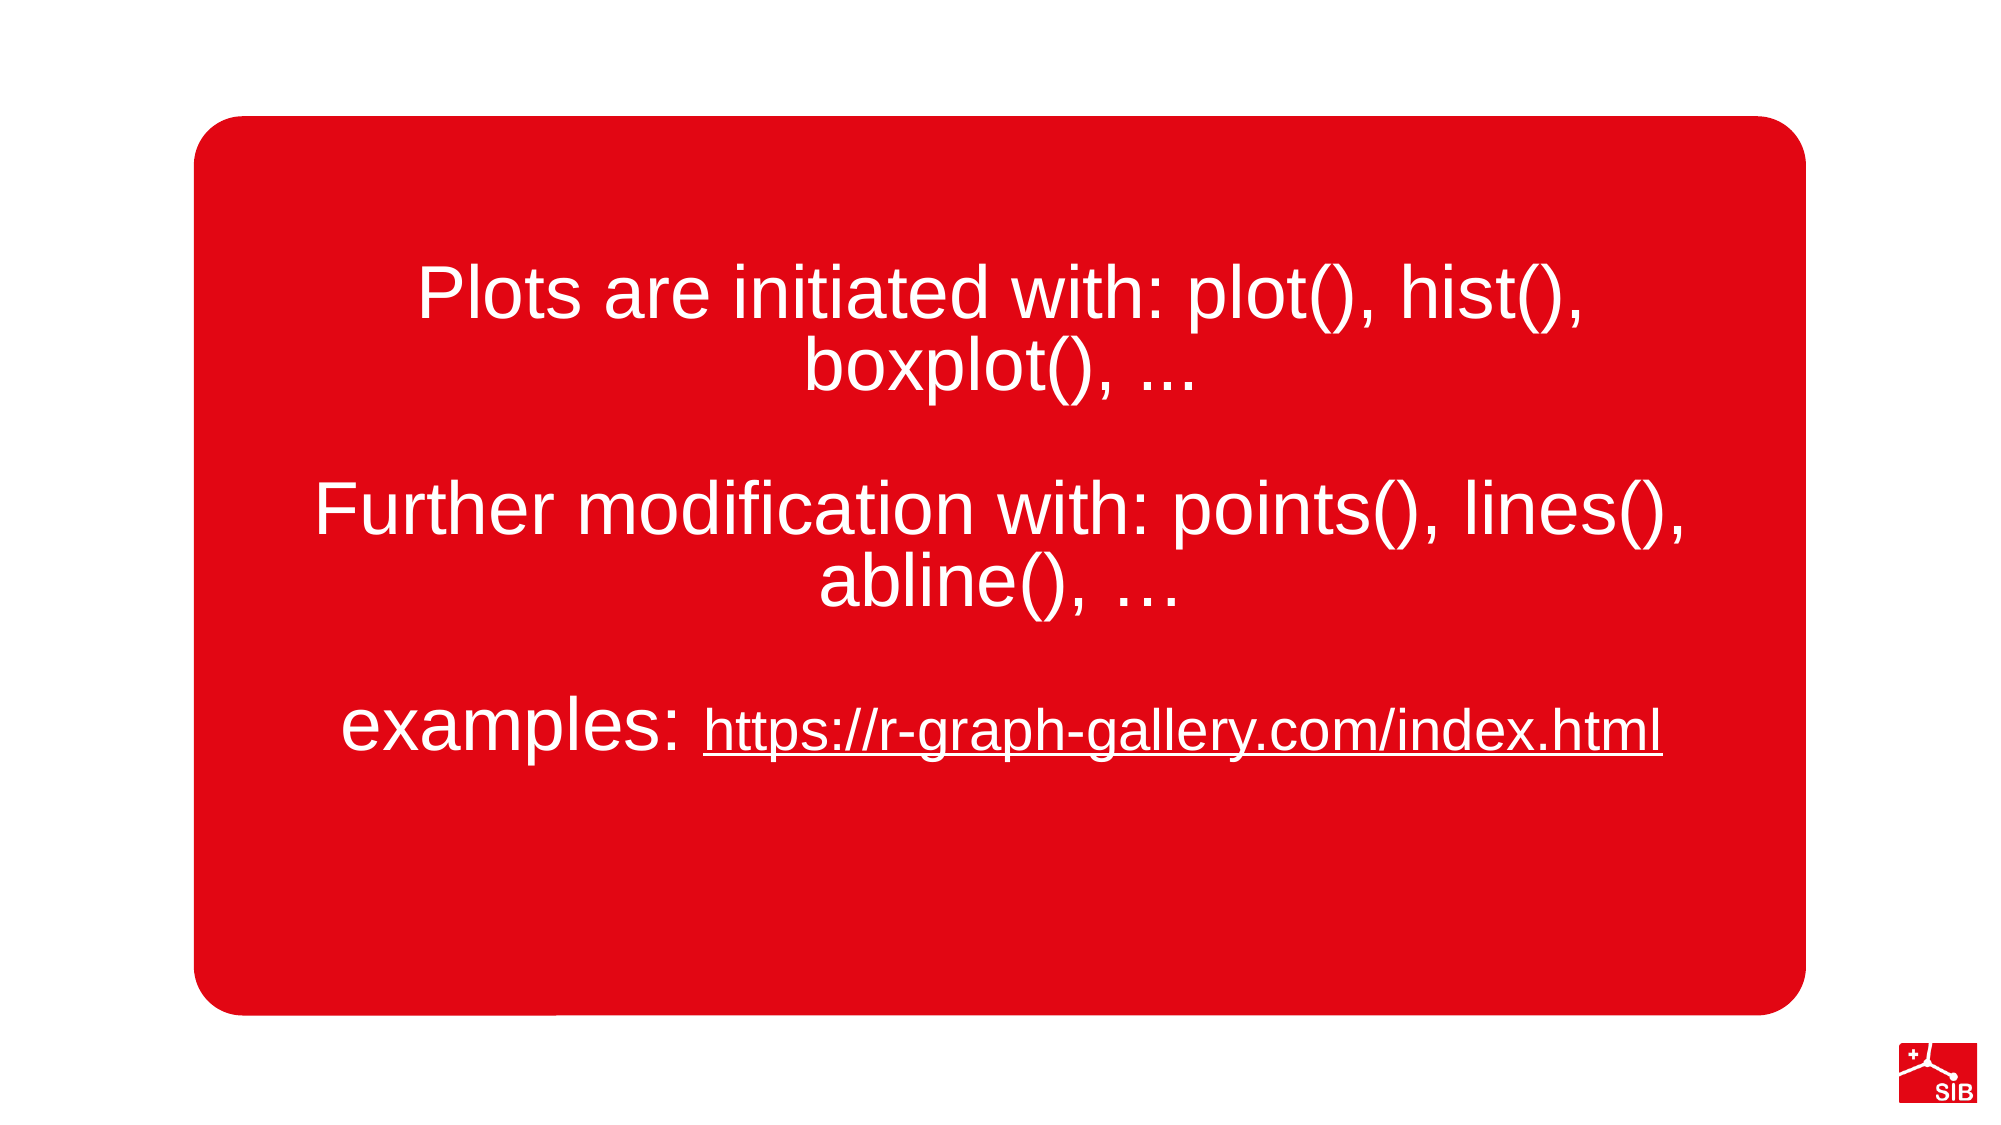

# Plots are initiated with: plot(), hist(), boxplot(), ... Further modification with: points(), lines(), abline(), … examples: https://r-graph-gallery.com/index.html